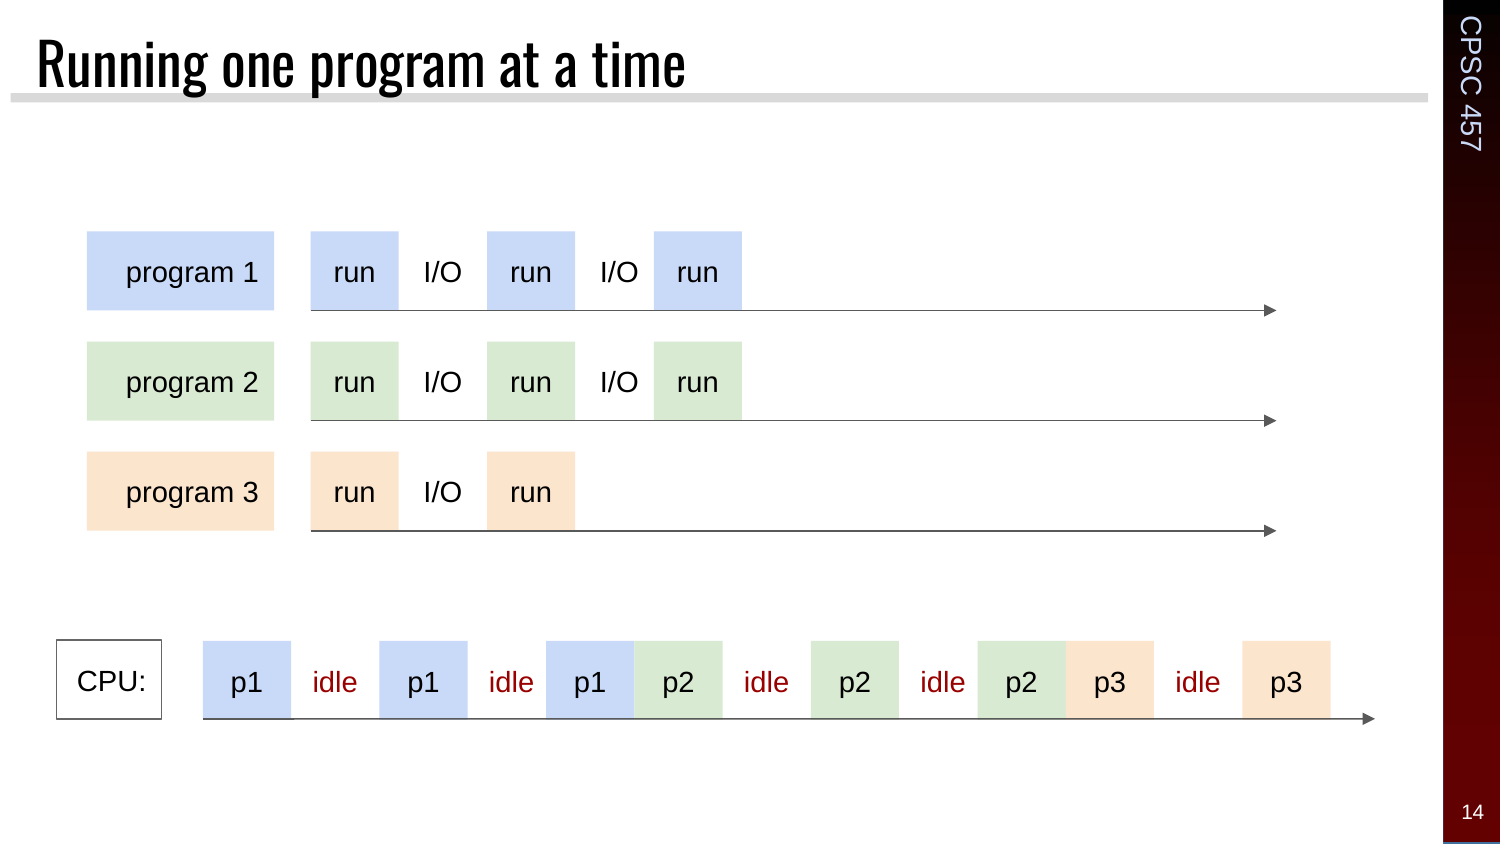

# Running one program at a time
program 1
run
I/O
run
I/O
run
program 2
run
I/O
run
I/O
run
program 3
run
I/O
run
CPU:
p1
idle
p1
idle
p1
p2
idle
p2
idle
p2
p3
idle
p3
14